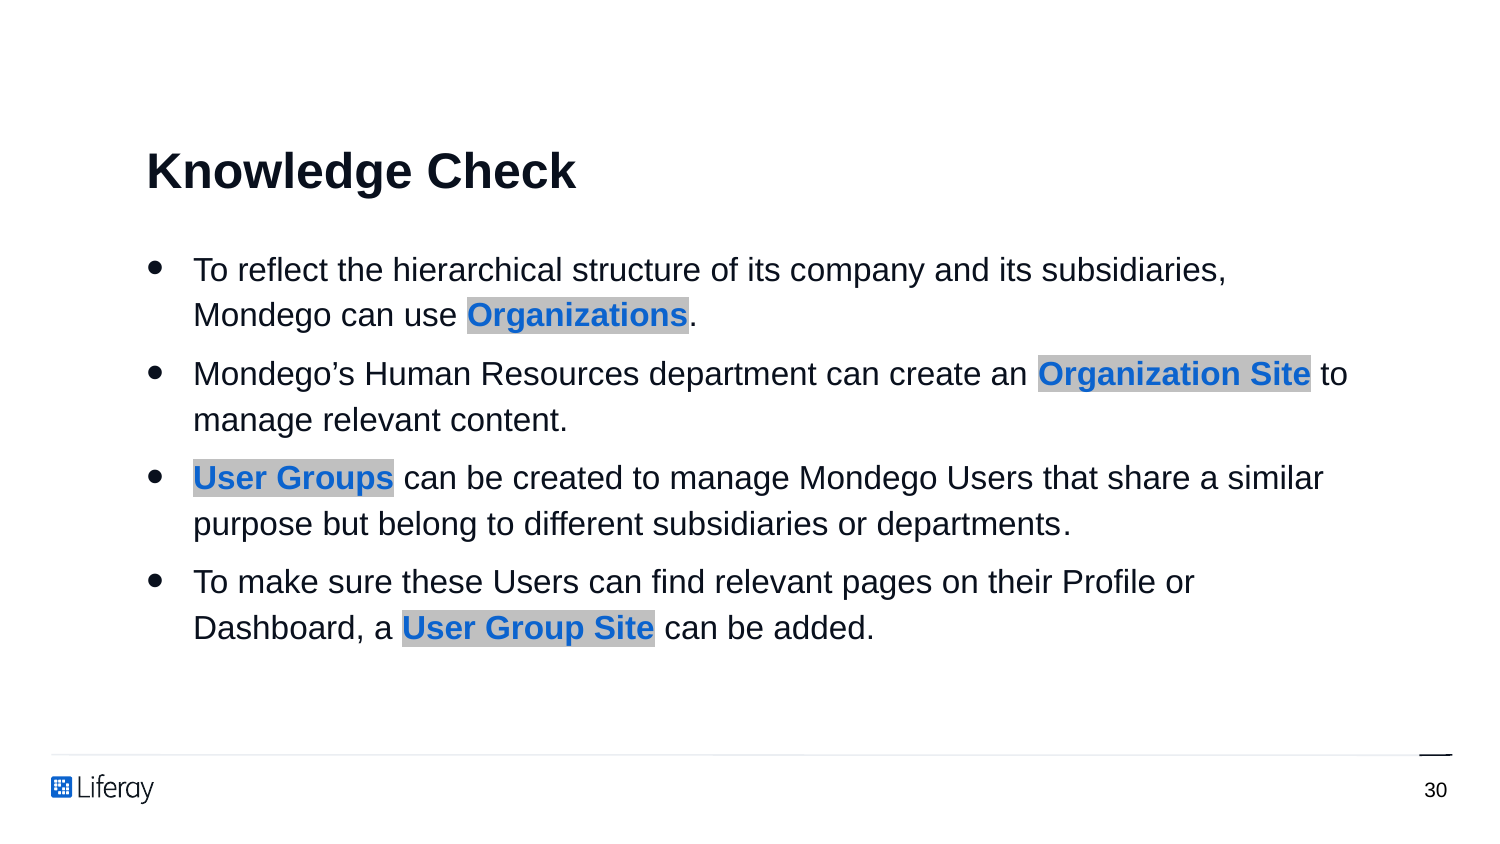

# Knowledge Check
To reflect the hierarchical structure of its company and its subsidiaries, Mondego can use Organizations.
Mondego’s Human Resources department can create an Organization Site to manage relevant content.
User Groups can be created to manage Mondego Users that share a similar purpose but belong to different subsidiaries or departments.
To make sure these Users can find relevant pages on their Profile or Dashboard, a User Group Site can be added.